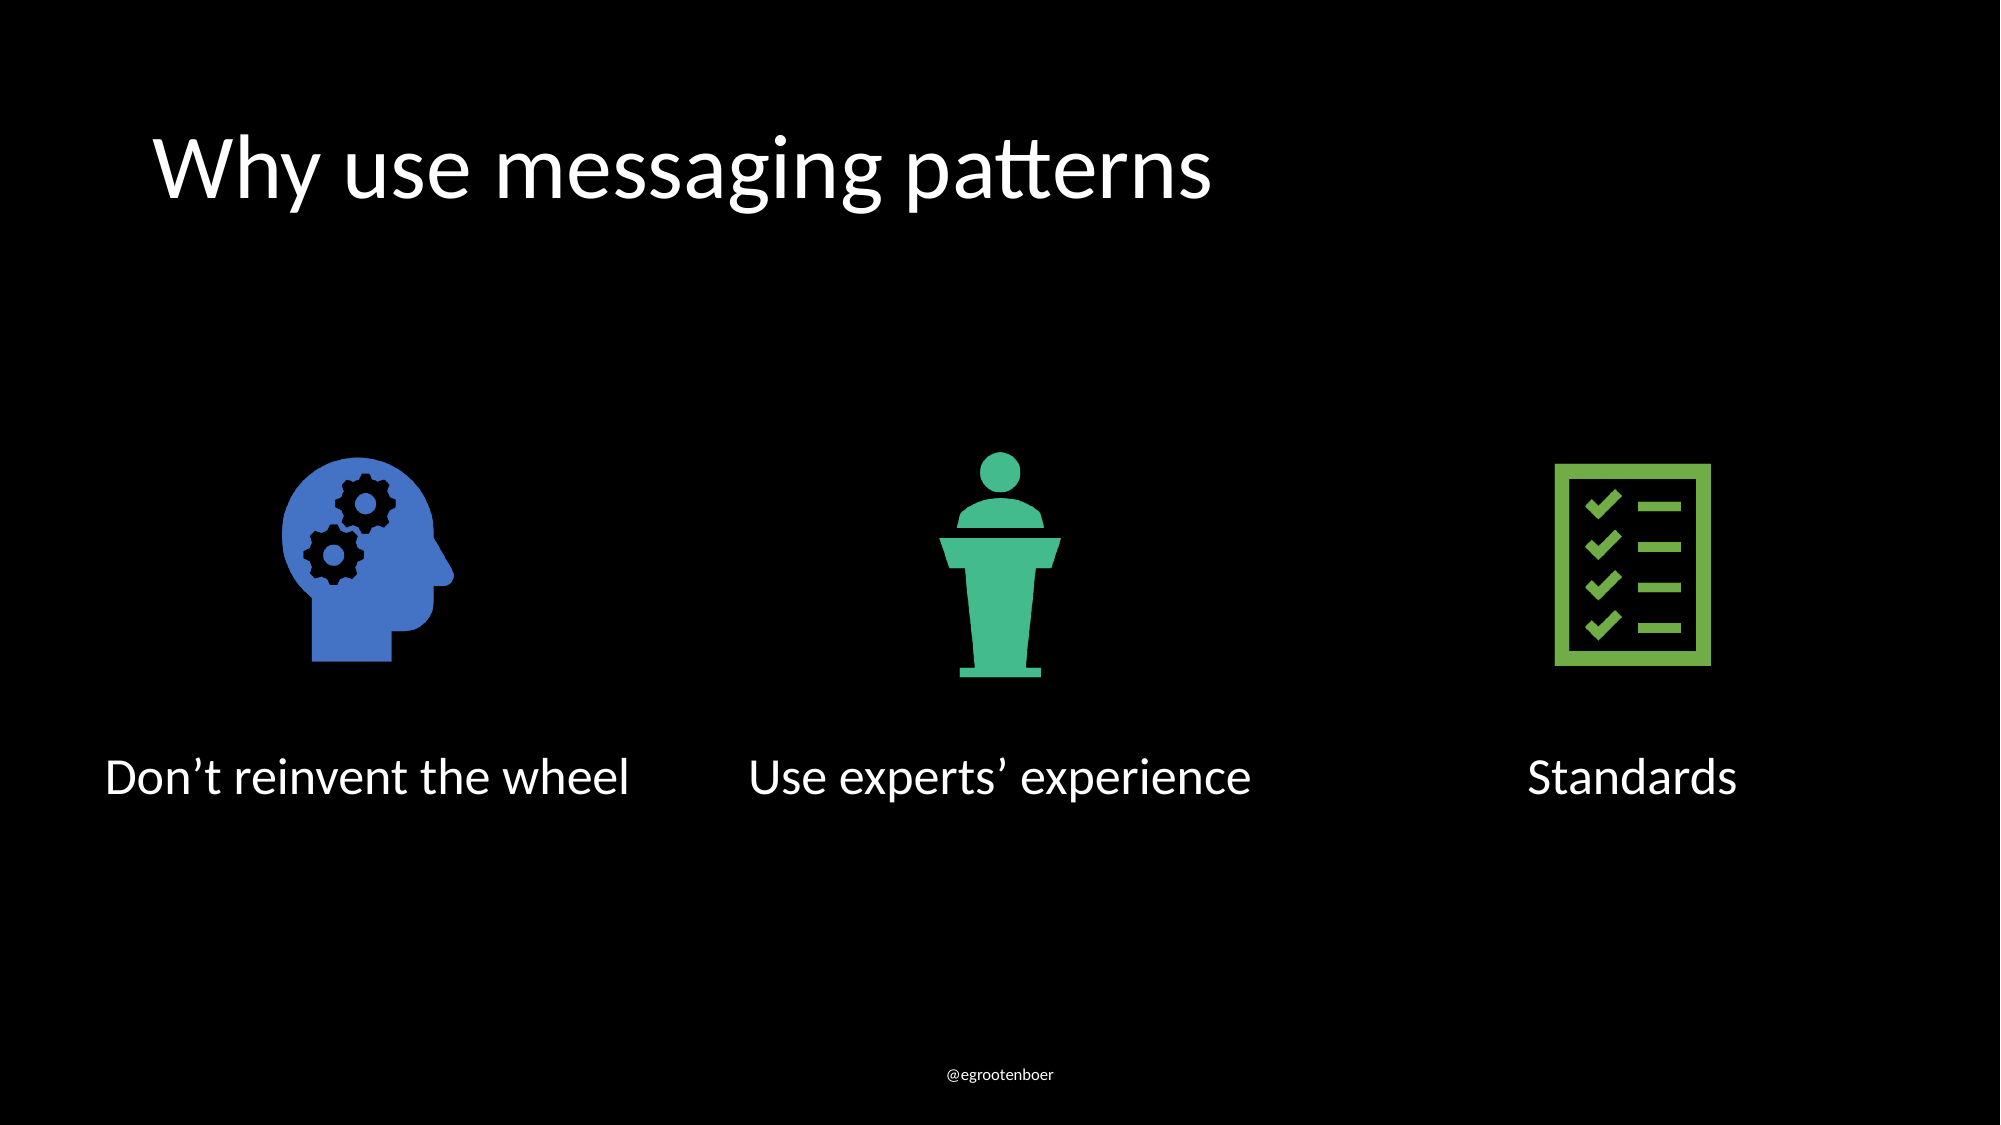

# Why use messaging patterns
Don’t reinvent the wheel
Use experts’ experience
Standards